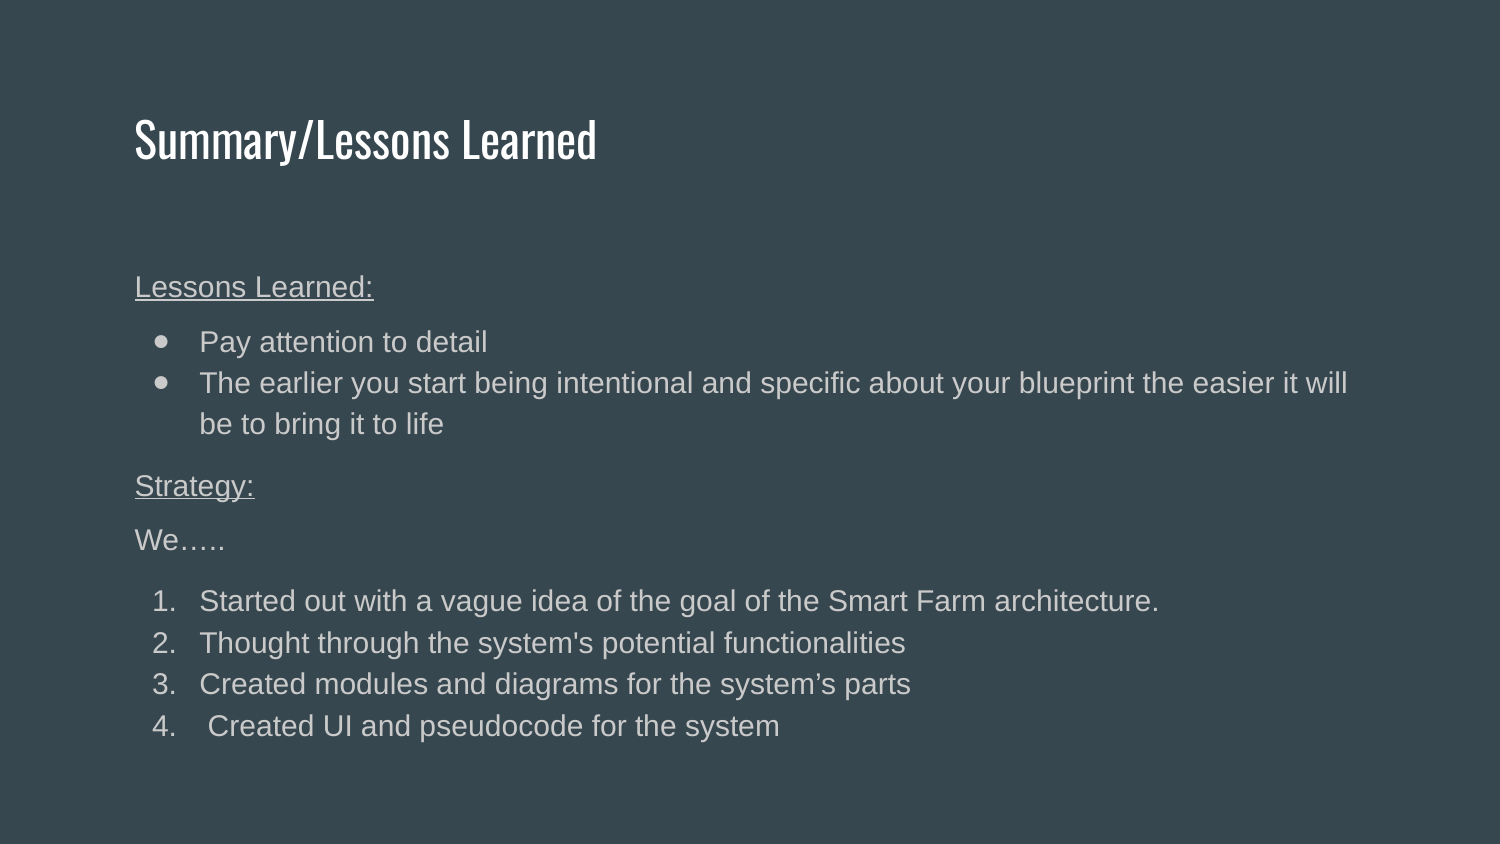

# Summary/Lessons Learned
Lessons Learned:
Pay attention to detail
The earlier you start being intentional and specific about your blueprint the easier it will be to bring it to life
Strategy:
We…..
Started out with a vague idea of the goal of the Smart Farm architecture.
Thought through the system's potential functionalities
Created modules and diagrams for the system’s parts
 Created UI and pseudocode for the system